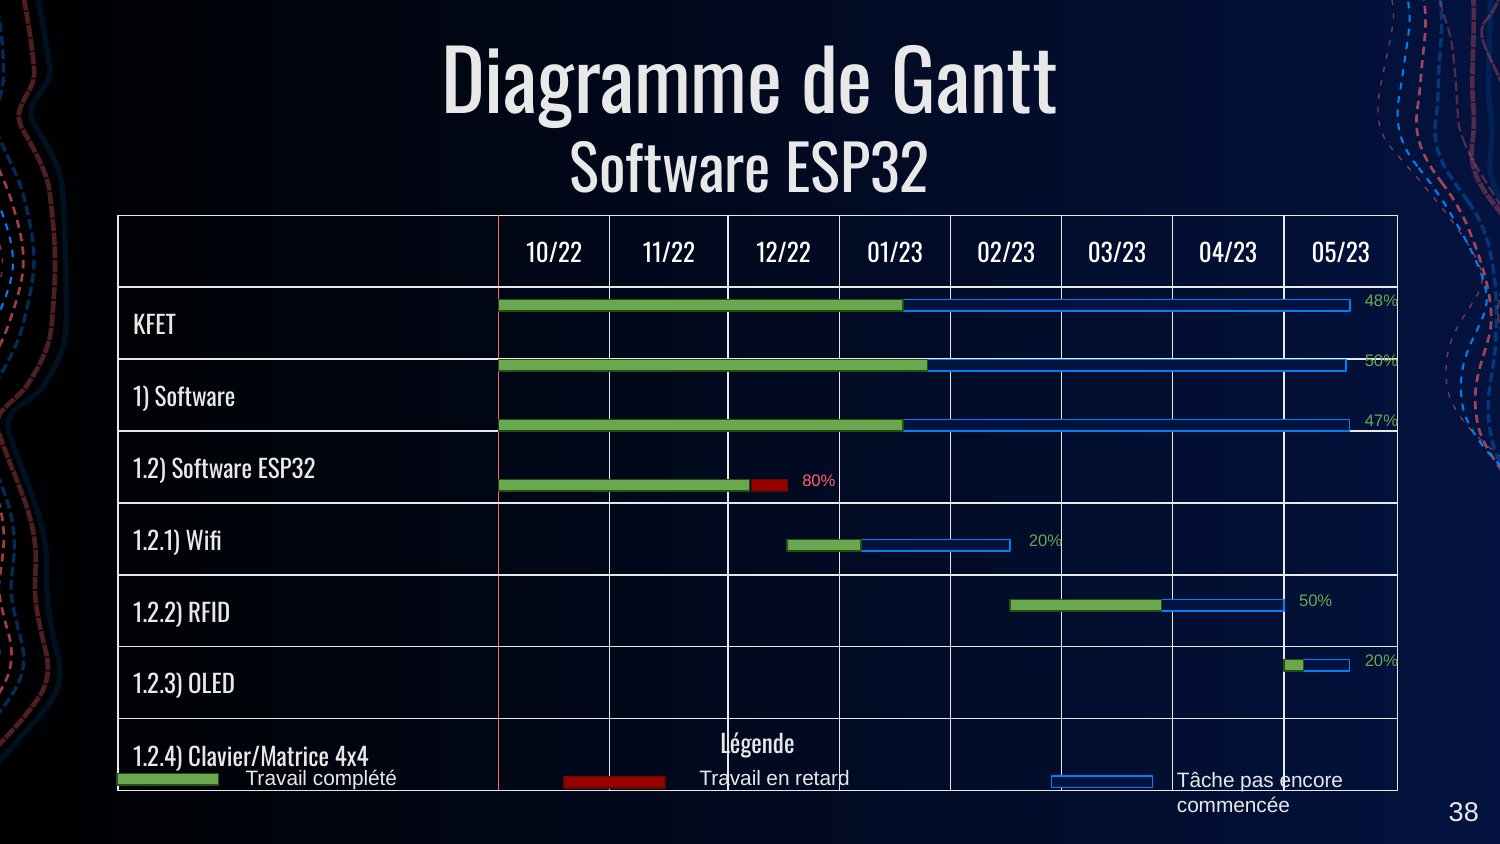

# Diagramme de Gantt
Software ESP32

|  | 10/22 | 11/22 | 12/22 | 01/23 | 02/23 | 03/23 | 04/23 | 05/23 |
| --- | --- | --- | --- | --- | --- | --- | --- | --- |
| KFET |  |  |  |  |  |  |  |  |
| 1) Software |  |  |  |  |  |  |  |  |
| 1.2) Software ESP32 |  |  |  |  |  |  |  |  |
| 1.2.1) Wifi |  |  |  |  |  |  |  |  |
| 1.2.2) RFID |  |  |  |  |  |  |  |  |
| 1.2.3) OLED |  |  |  |  |  |  |  |  |
| 1.2.4) Clavier/Matrice 4x4 |  |  |  |  |  |  |  |  |
48%

50%

47%

80%

20%

50%

20%

Légende
Travail complété
Travail en retard
Tâche pas encore commencée

38